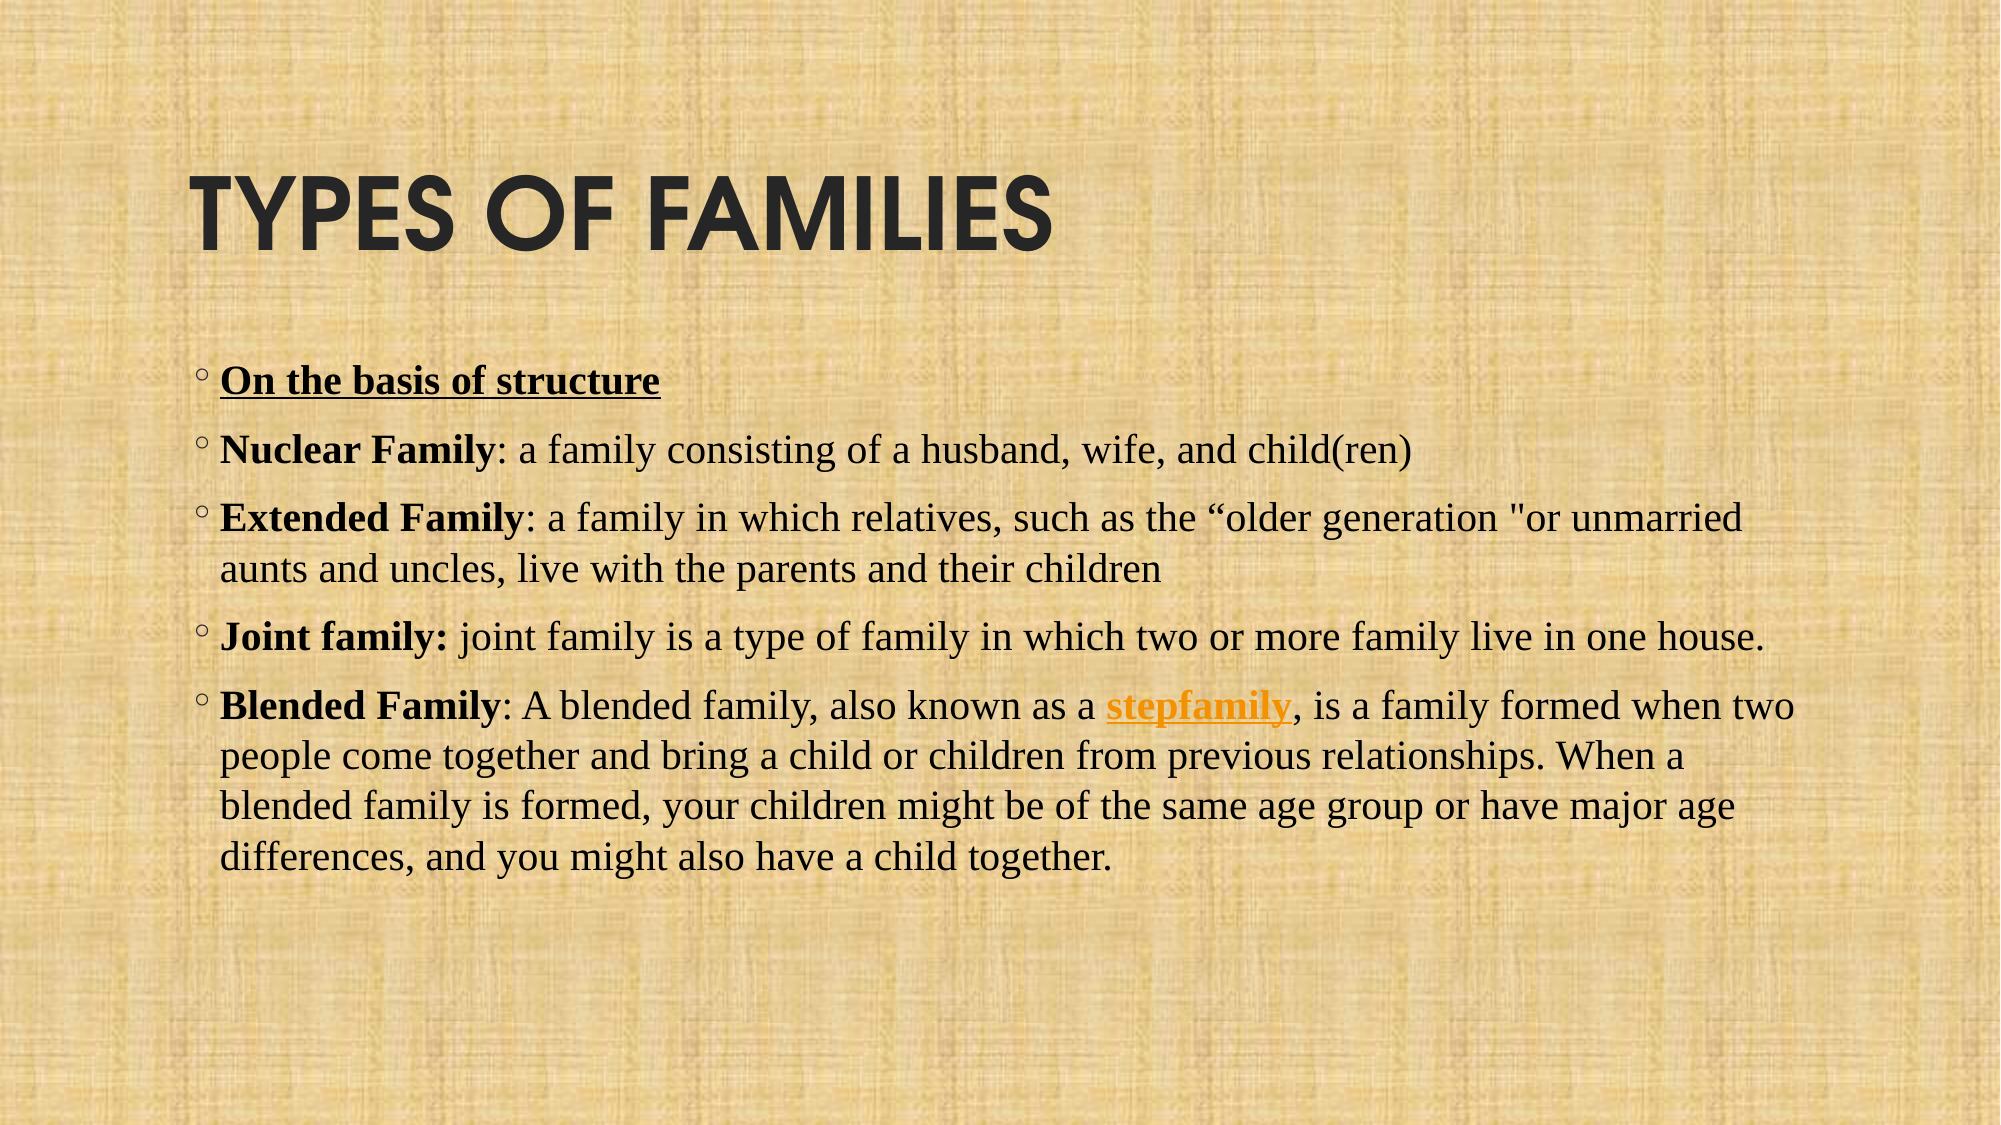

# TYPES OF FAMILIES
On the basis of structure
Nuclear Family: a family consisting of a husband, wife, and child(ren)
Extended Family: a family in which relatives, such as the “older generation "or unmarried aunts and uncles, live with the parents and their children
Joint family: joint family is a type of family in which two or more family live in one house.
Blended Family: A blended family, also known as a stepfamily, is a family formed when two people come together and bring a child or children from previous relationships. When a blended family is formed, your children might be of the same age group or have major age differences, and you might also have a child together.